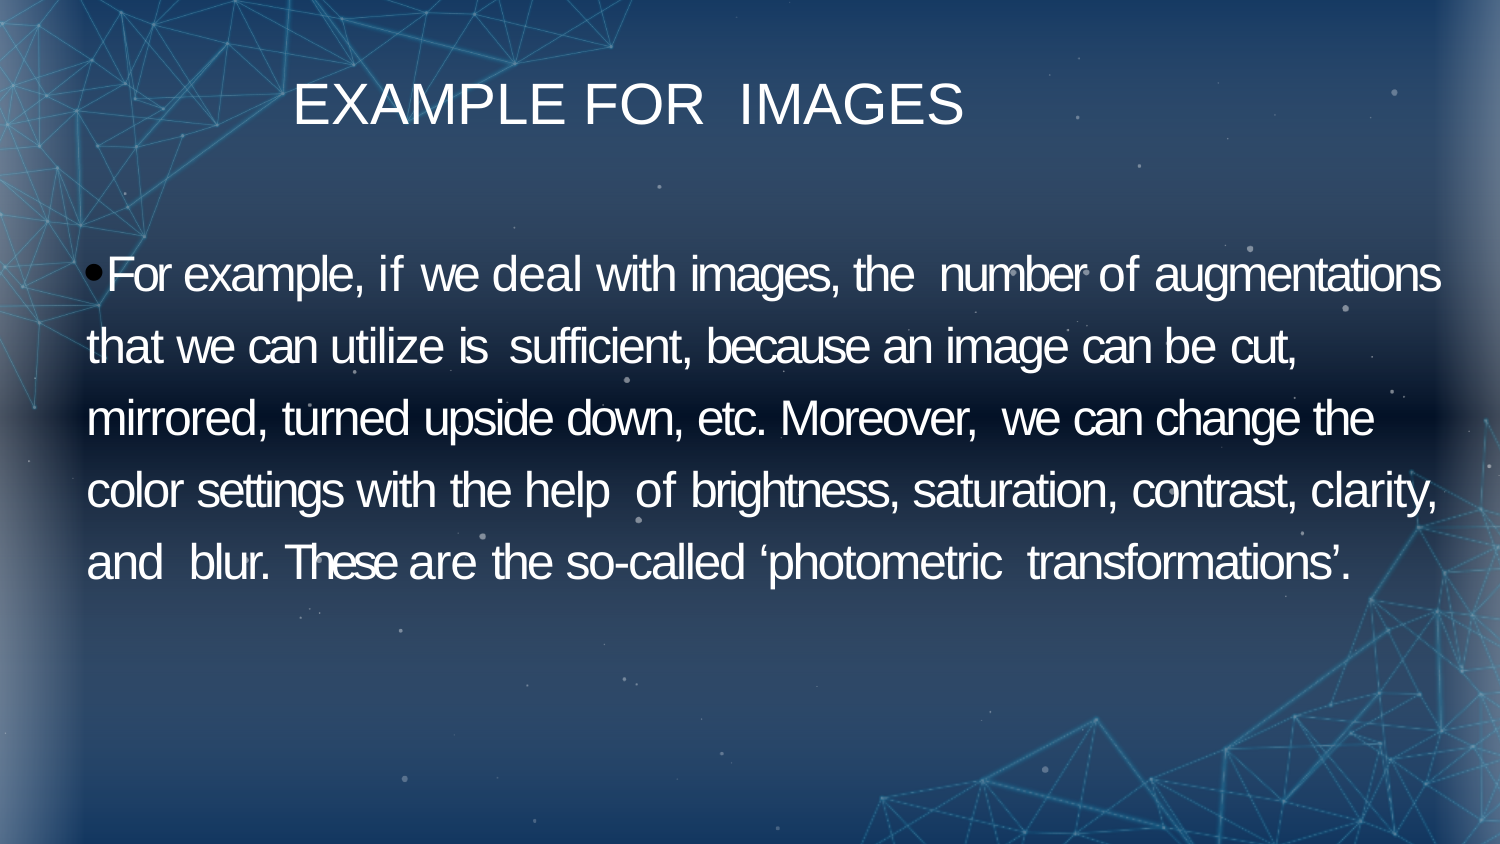

# EXAMPLE FOR  IMAGES
For example, if we deal with images, the  number of augmentations that we can utilize is  sufficient, because an image can be cut,  mirrored, turned upside down, etc. Moreover,  we can change the color settings with the help  of brightness, saturation, contrast, clarity, and  blur. These are the so-called ‘photometric  transformations’.